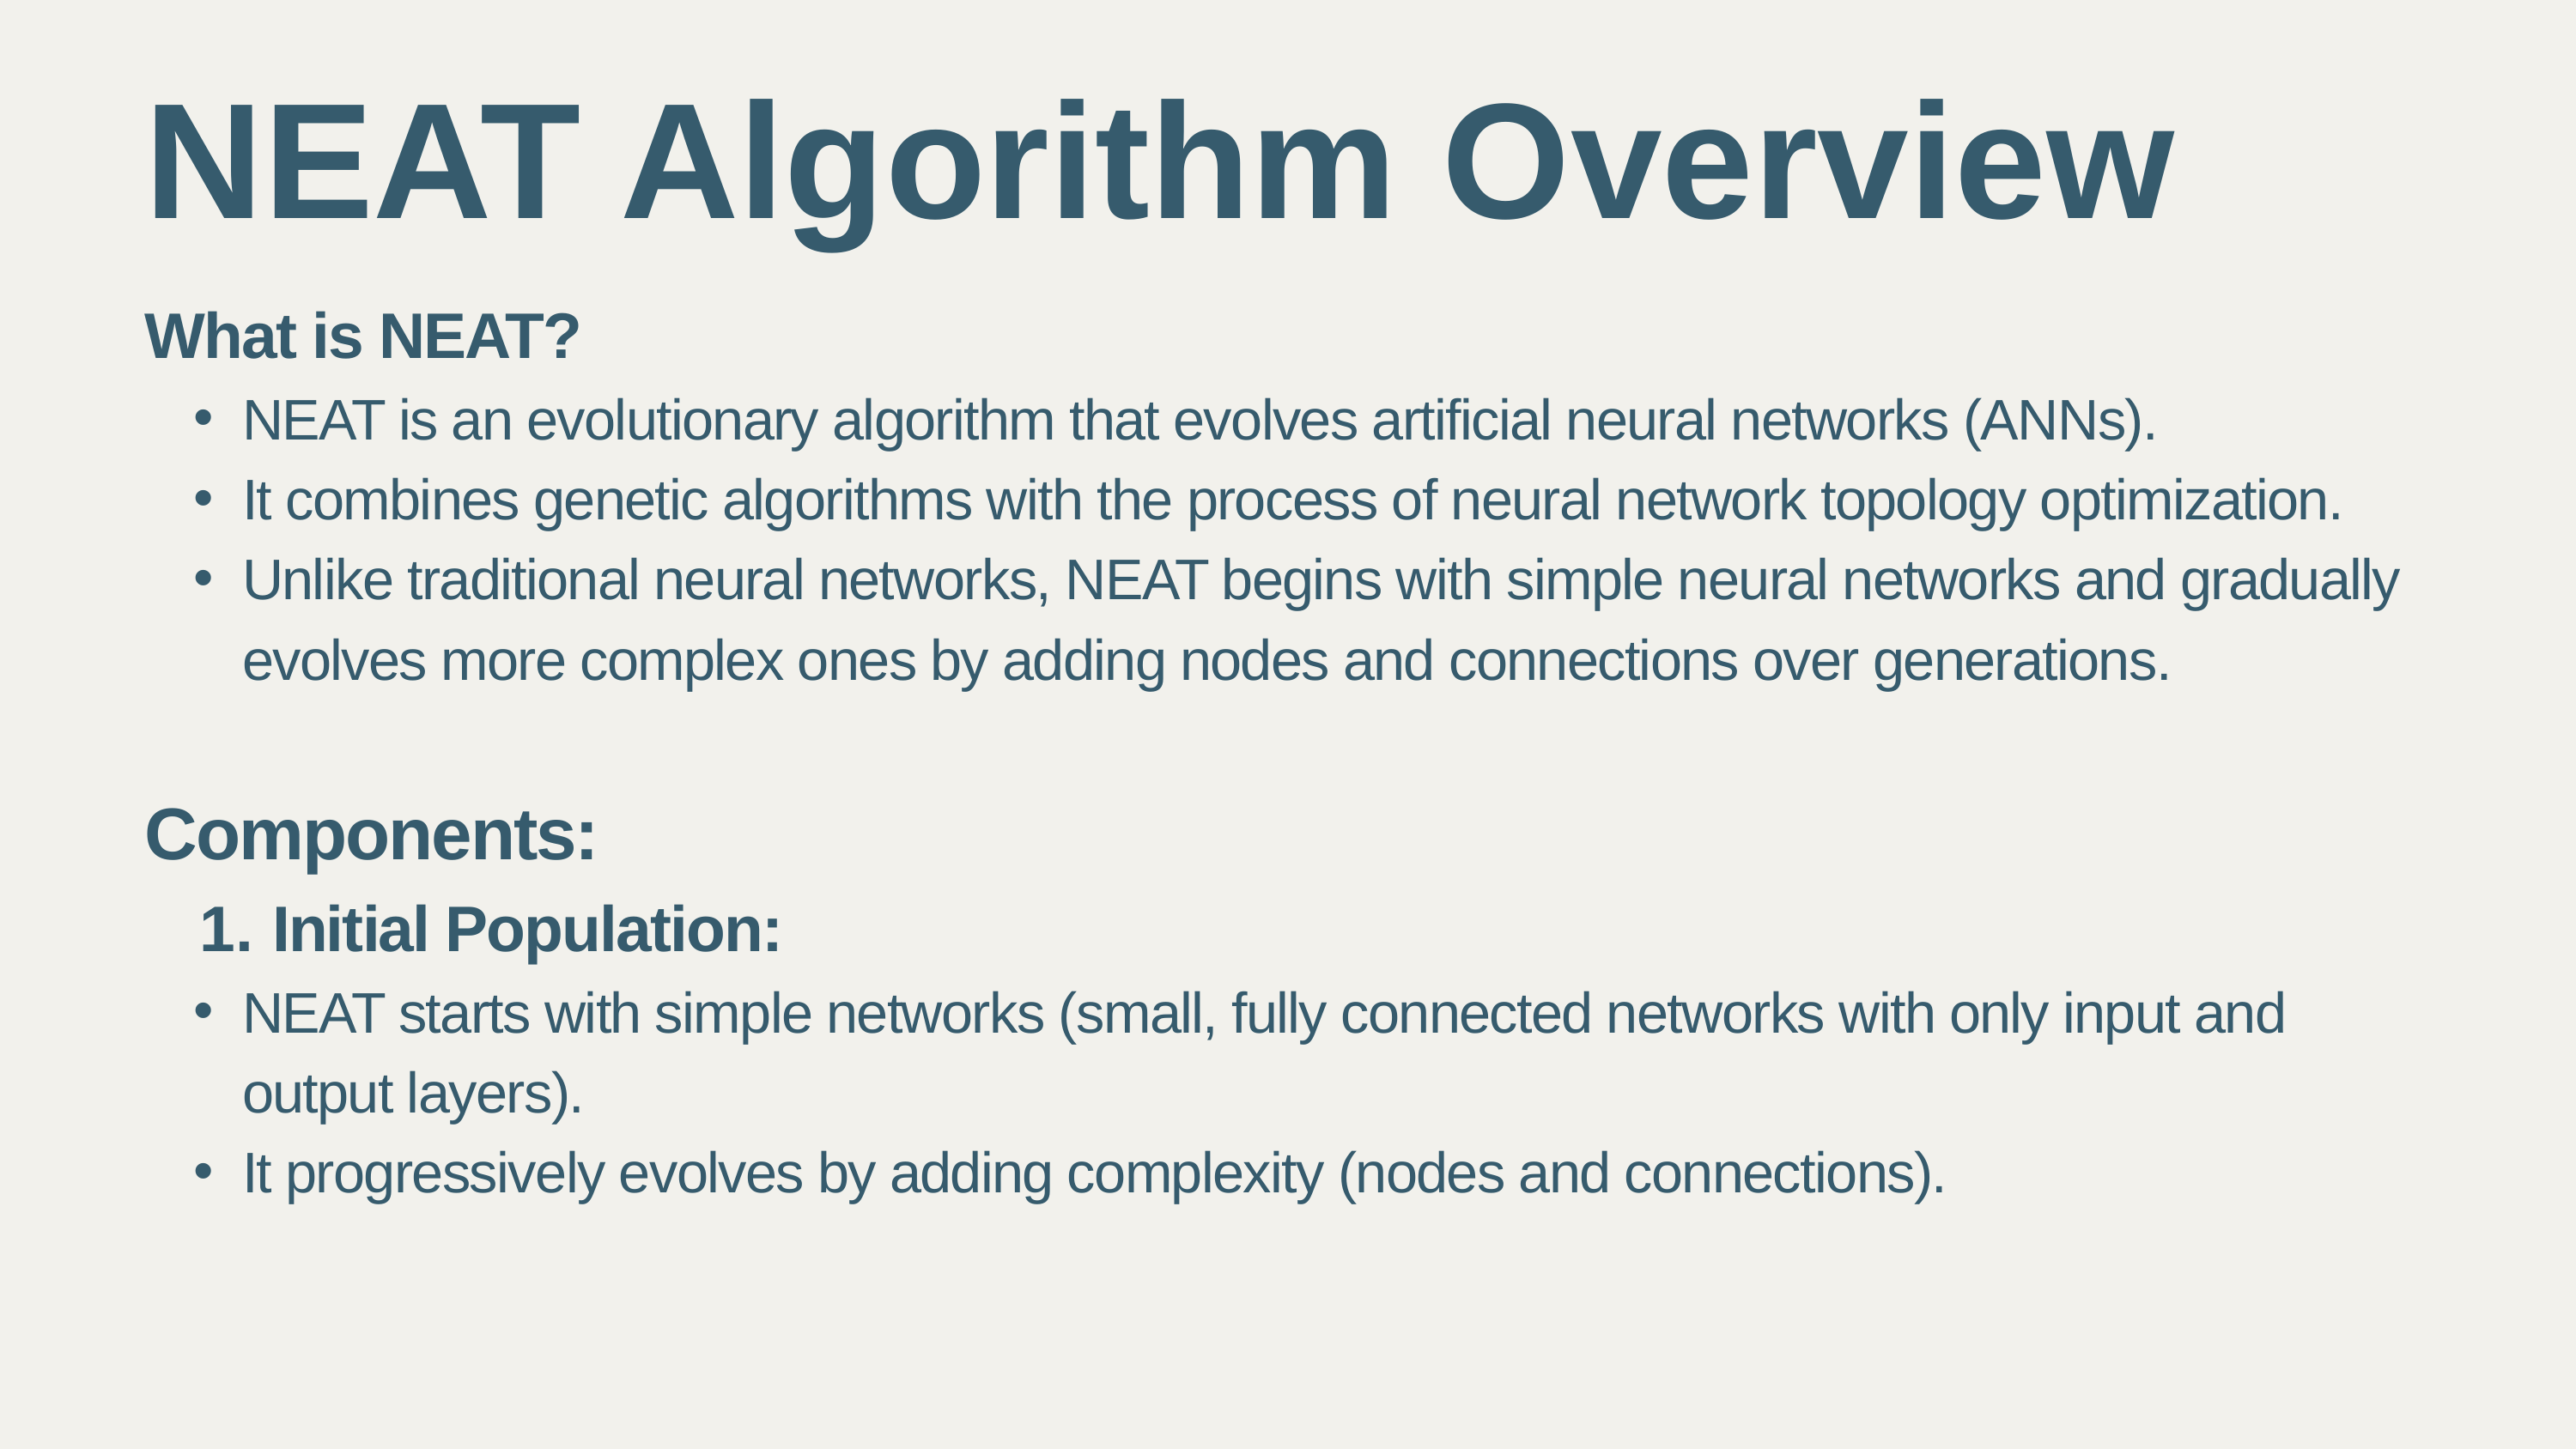

NEAT Algorithm Overview
What is NEAT?
NEAT is an evolutionary algorithm that evolves artificial neural networks (ANNs).
It combines genetic algorithms with the process of neural network topology optimization.
Unlike traditional neural networks, NEAT begins with simple neural networks and gradually evolves more complex ones by adding nodes and connections over generations.

Components:
 Initial Population:
NEAT starts with simple networks (small, fully connected networks with only input and output layers).
It progressively evolves by adding complexity (nodes and connections).